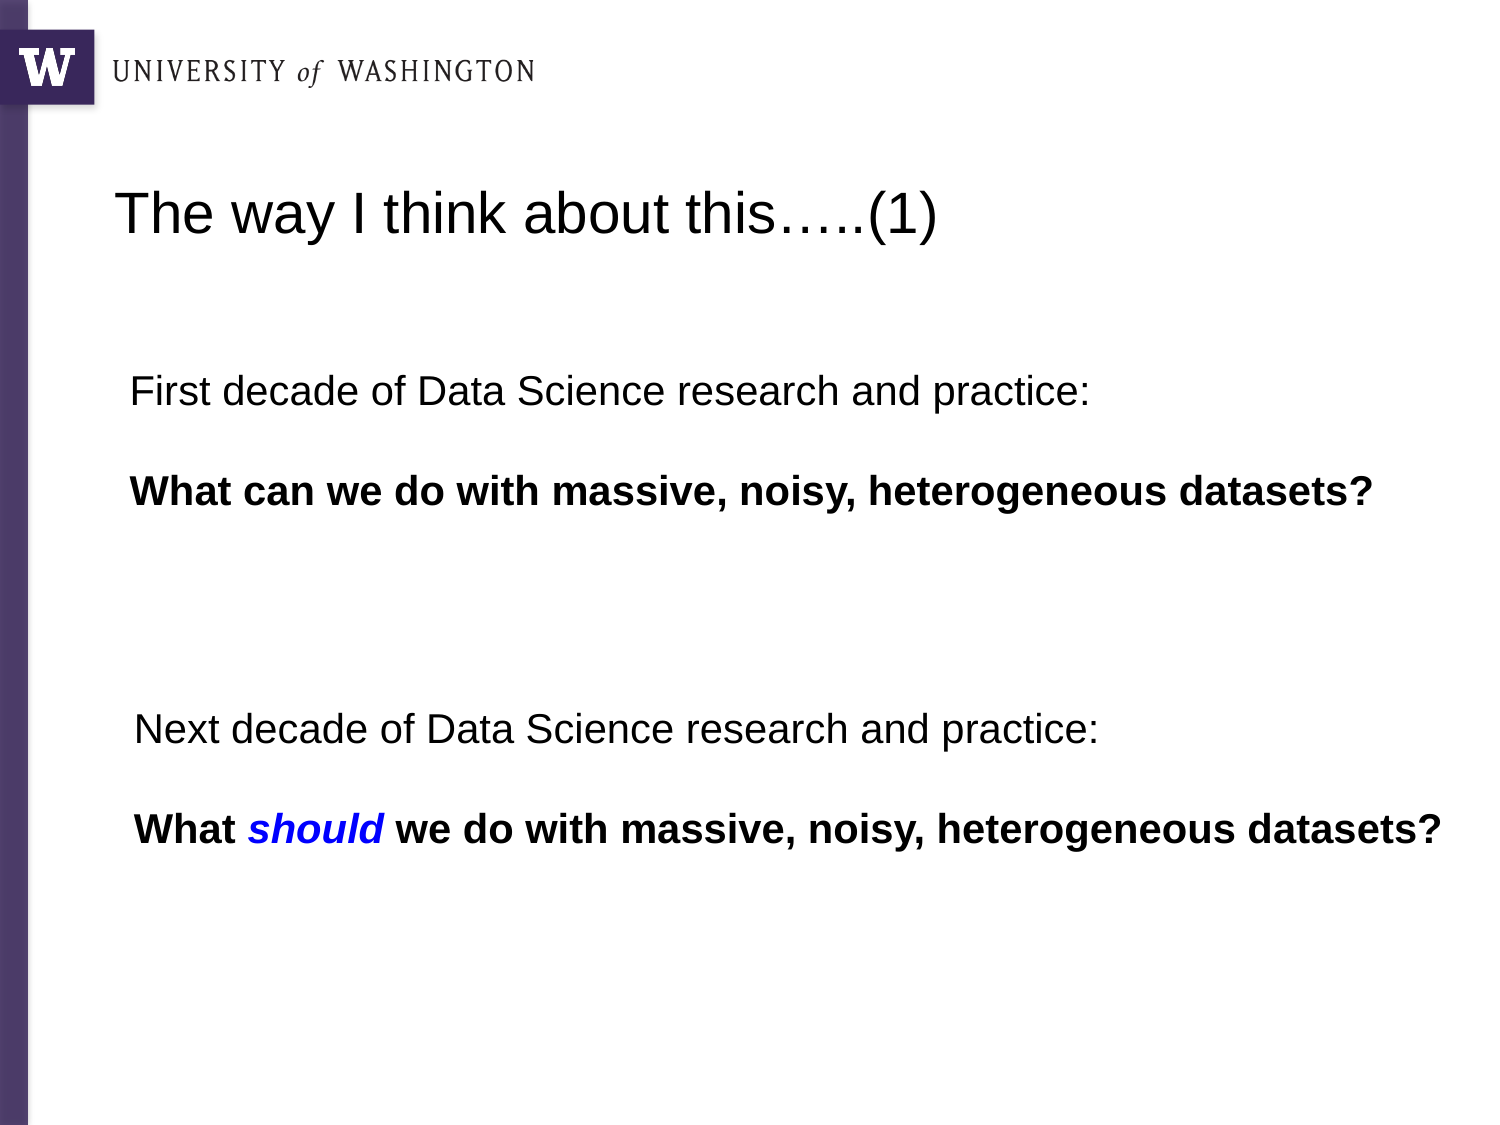

The way I think about this…..(1)
First decade of Data Science research and practice:

What can we do with massive, noisy, heterogeneous datasets?
Next decade of Data Science research and practice:

What should we do with massive, noisy, heterogeneous datasets?